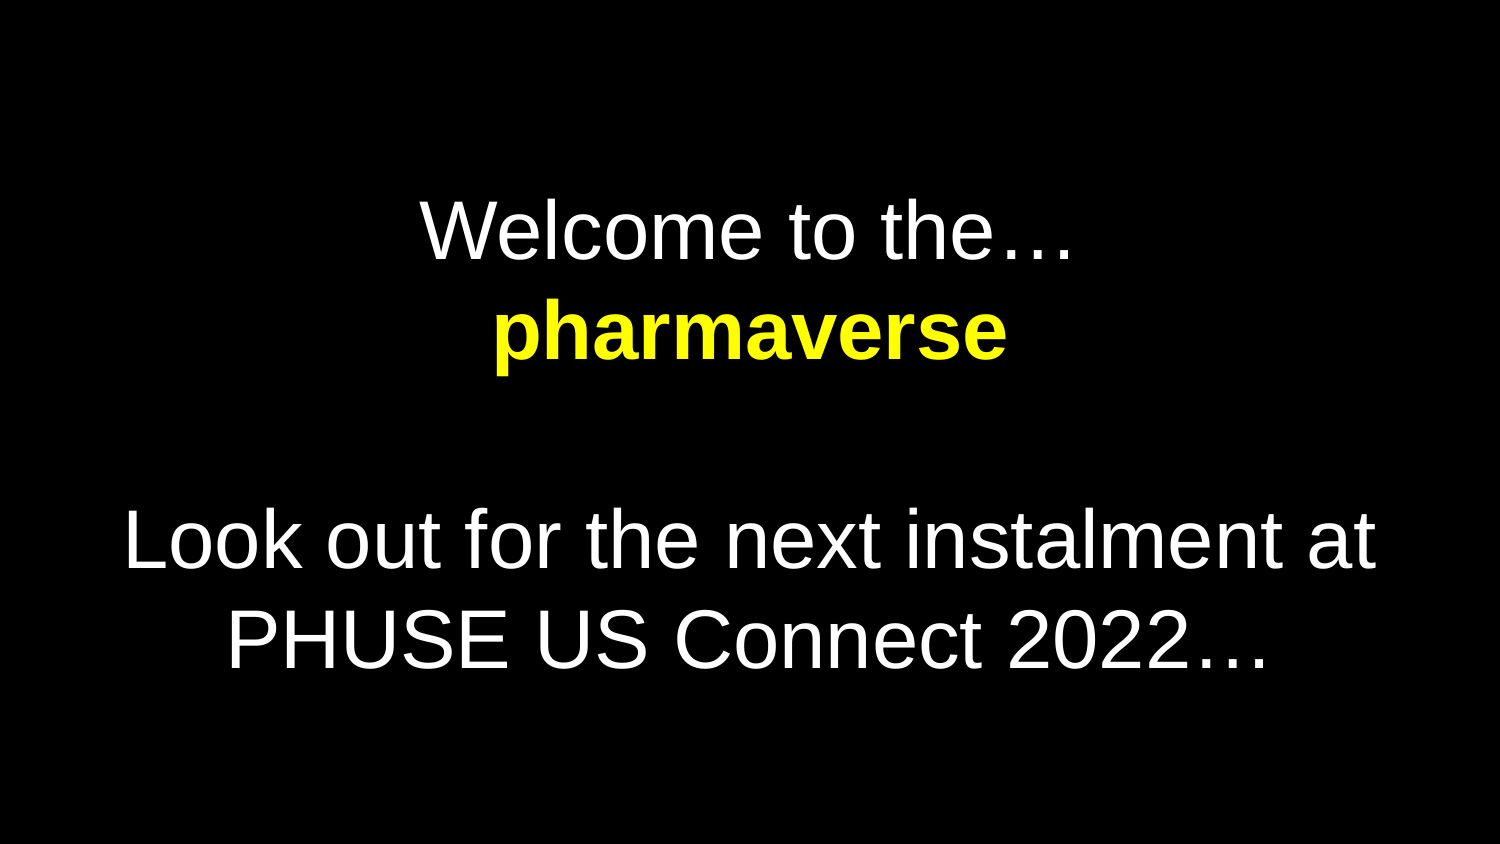

Welcome to the…
pharmaverse
Look out for the next instalment at PHUSE US Connect 2022…